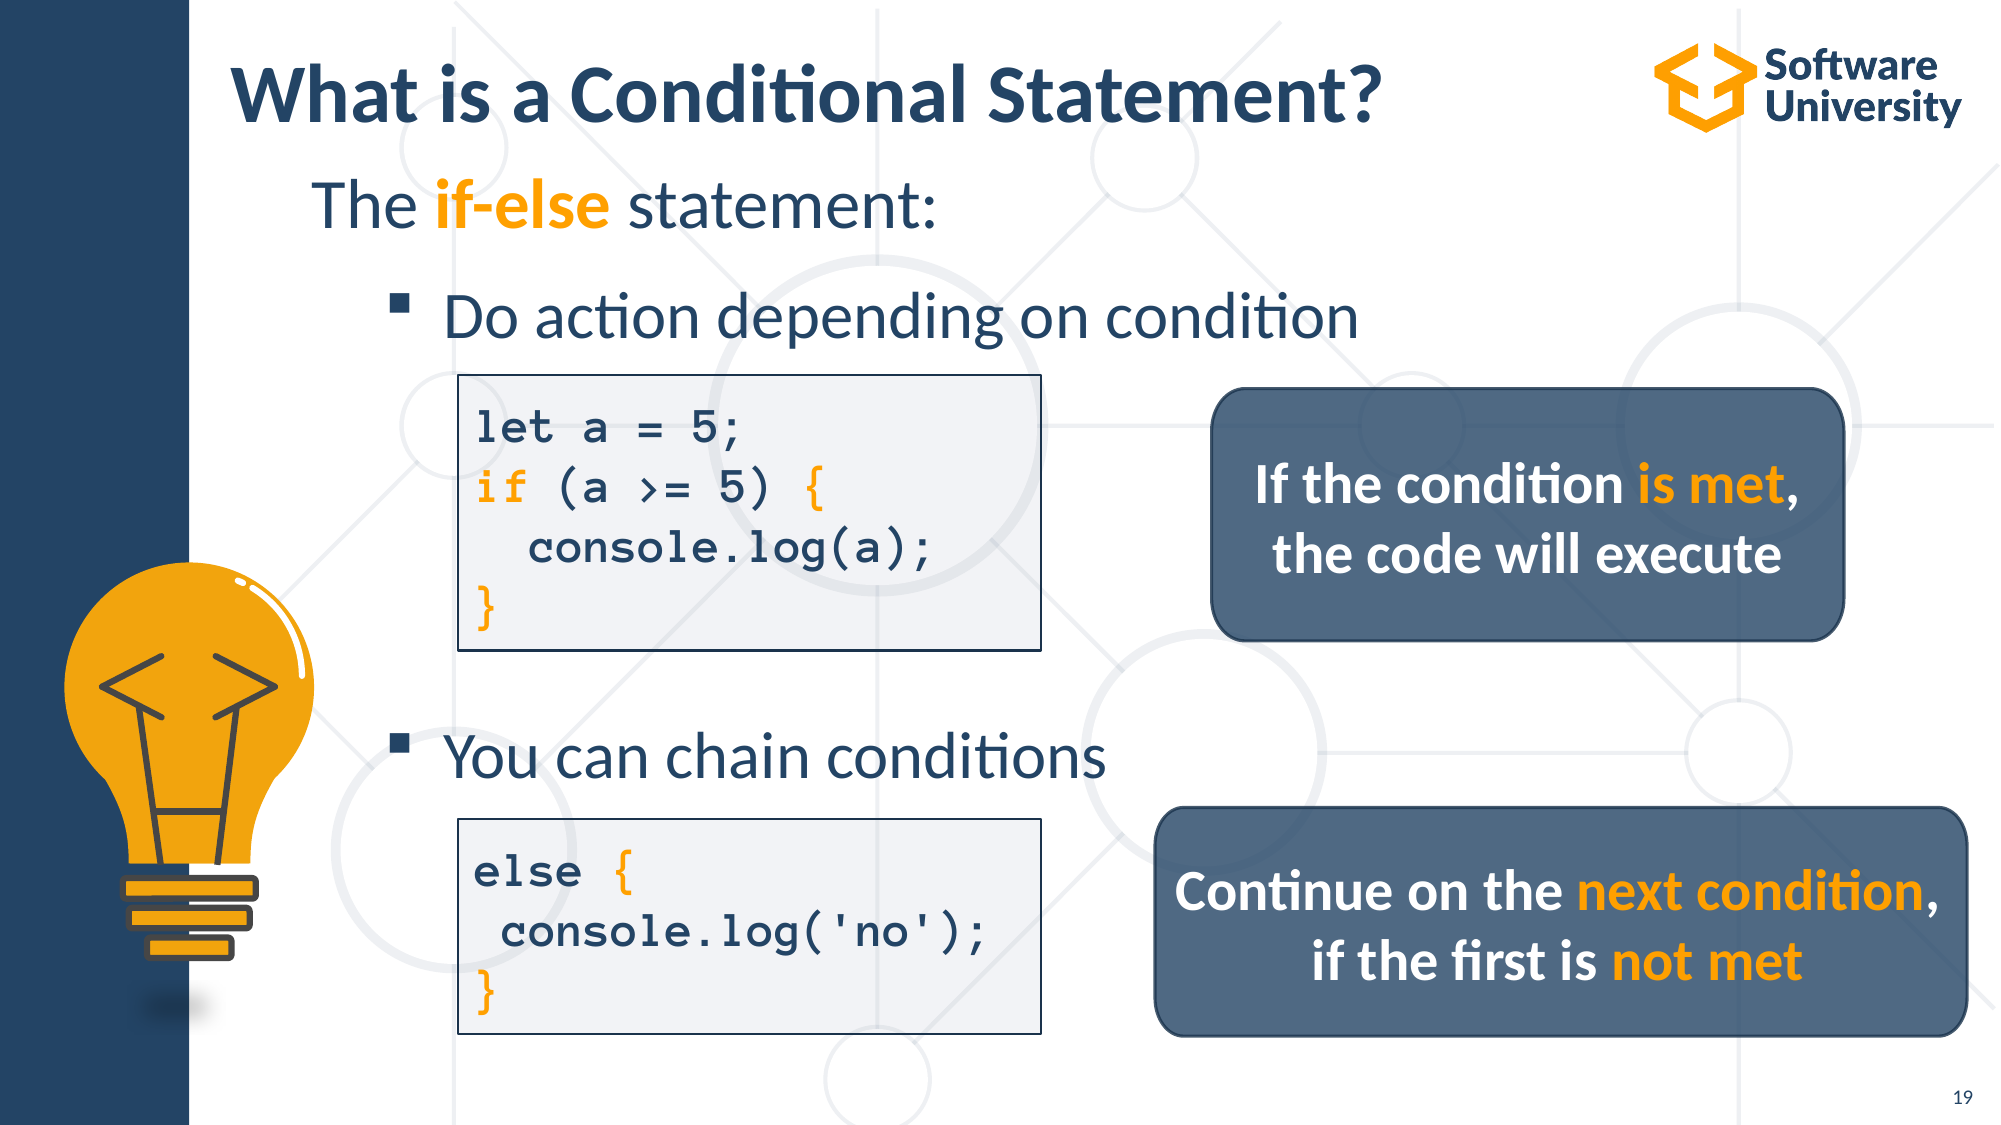

# What is a Conditional Statement?
The if-else statement:
Do action depending on condition

You can chain conditions
let a = 5;
if (a >= 5) {
  console.log(a);
}

If the condition is met, the code will execute

Continue on the next condition, if the first is not met
else {
 console.log('no');
}
19